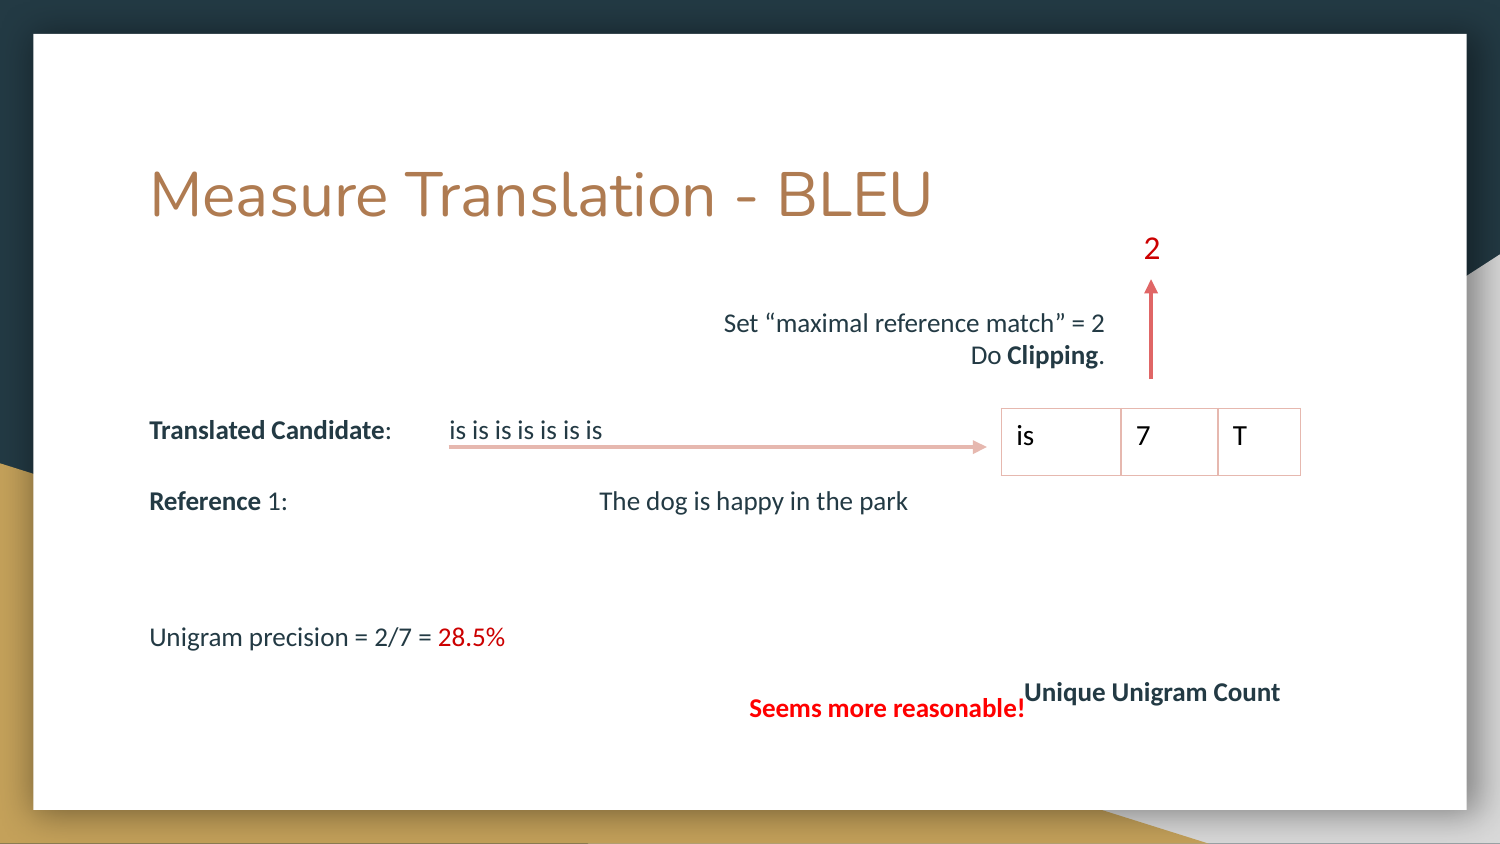

# Measure Translation - BLEU
2
Set “maximal reference match” = 2
Do Clipping.

Translated Candidate: 	is is is is is is is
Reference 1: 			The dog is happy in the park

Unigram precision = 2/7 = 28.5%
				Seems more reasonable!
| is | 7 | T |
| --- | --- | --- |
Unique Unigram Count